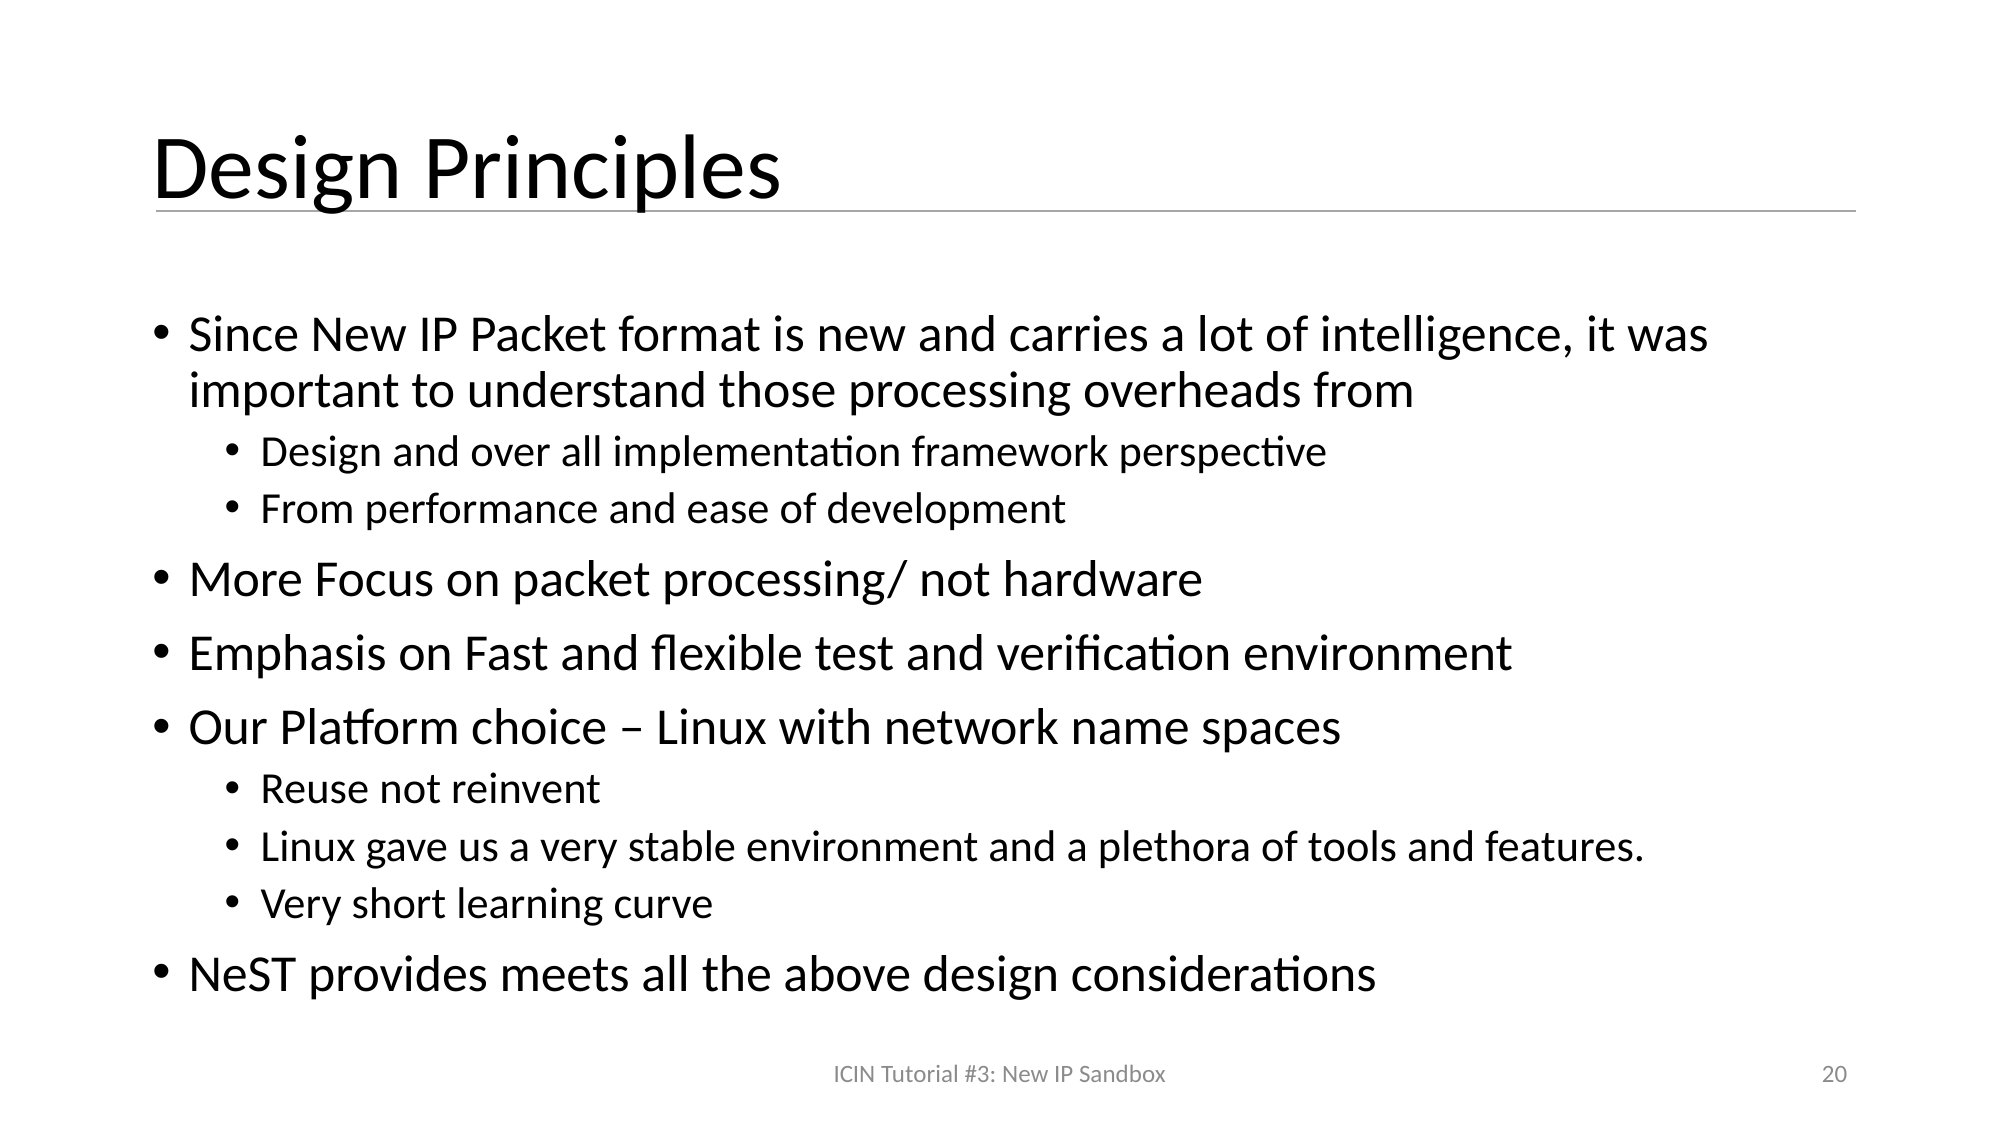

# Design Principles
Since New IP Packet format is new and carries a lot of intelligence, it was important to understand those processing overheads from
Design and over all implementation framework perspective
From performance and ease of development
More Focus on packet processing/ not hardware
Emphasis on Fast and flexible test and verification environment
Our Platform choice – Linux with network name spaces
Reuse not reinvent
Linux gave us a very stable environment and a plethora of tools and features.
Very short learning curve
NeST provides meets all the above design considerations

ICIN Tutorial #3: New IP Sandbox
20